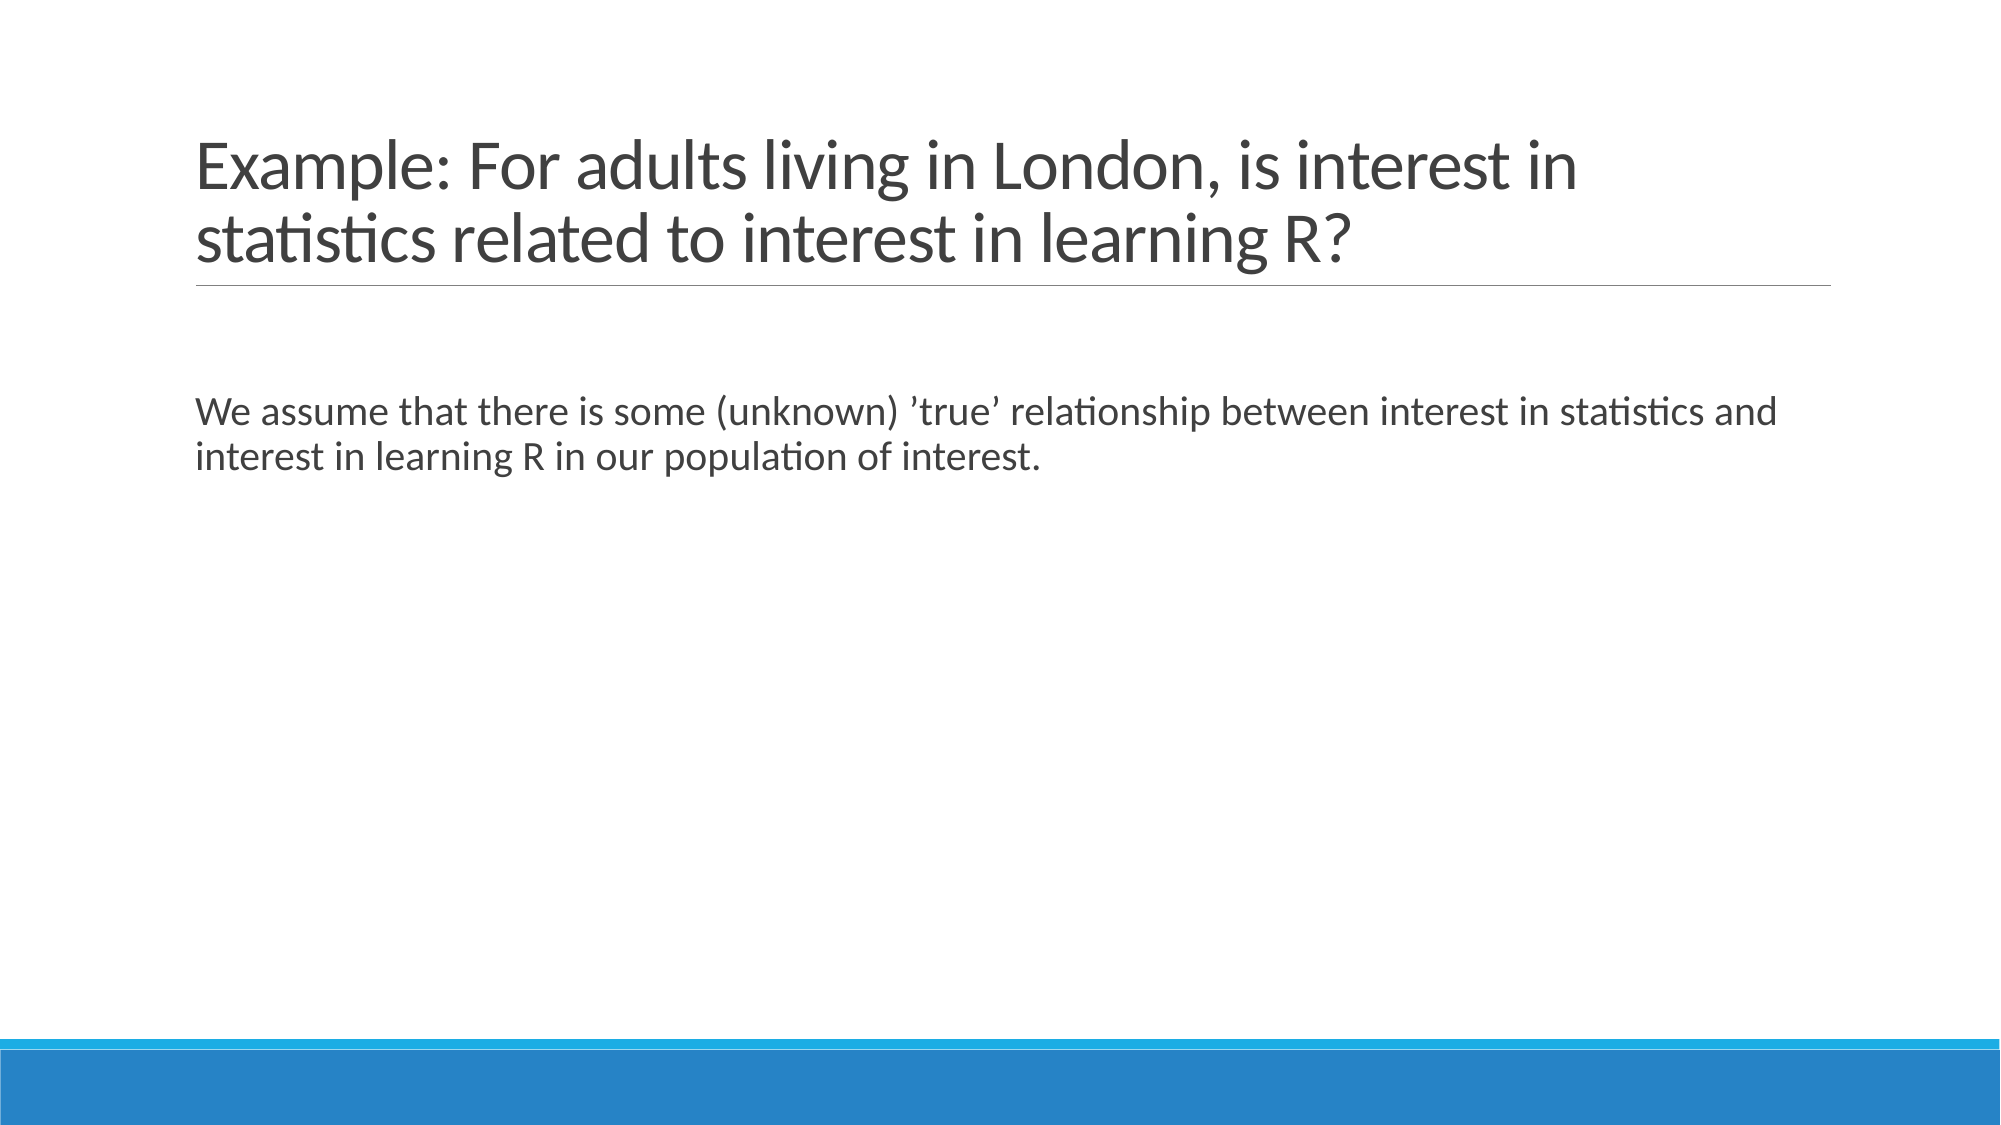

# Example: For adults living in London, is interest in statistics related to interest in learning R?

We assume that there is some (unknown) ’true’ relationship between interest in statistics and interest in learning R in our population of interest.